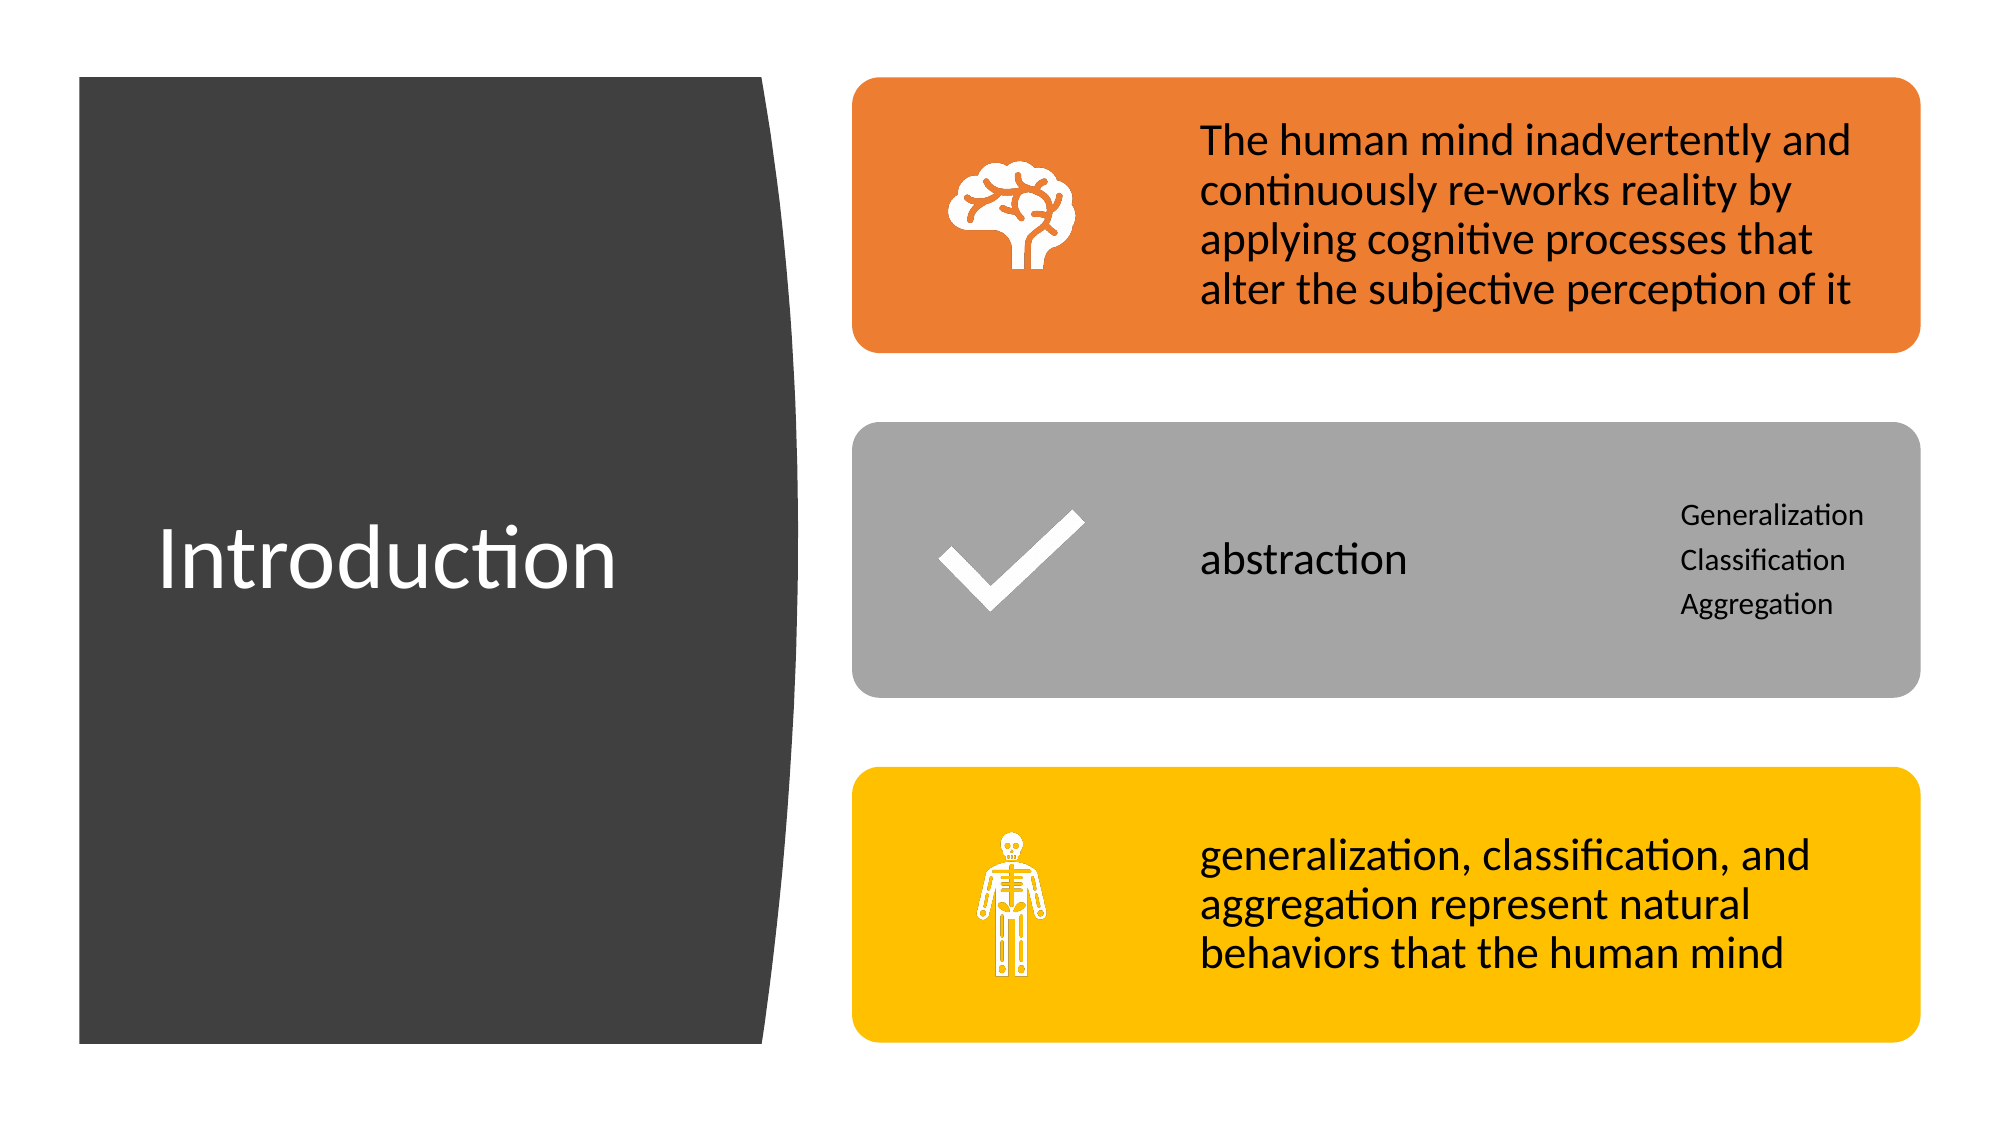

The human mind inadvertently and continuously re-works reality by applying cognitive processes that alter the subjective perception of it
abstraction
Generalization
Classification
Aggregation
generalization, classification, and aggregation represent natural behaviors that the human mind

# Introduction